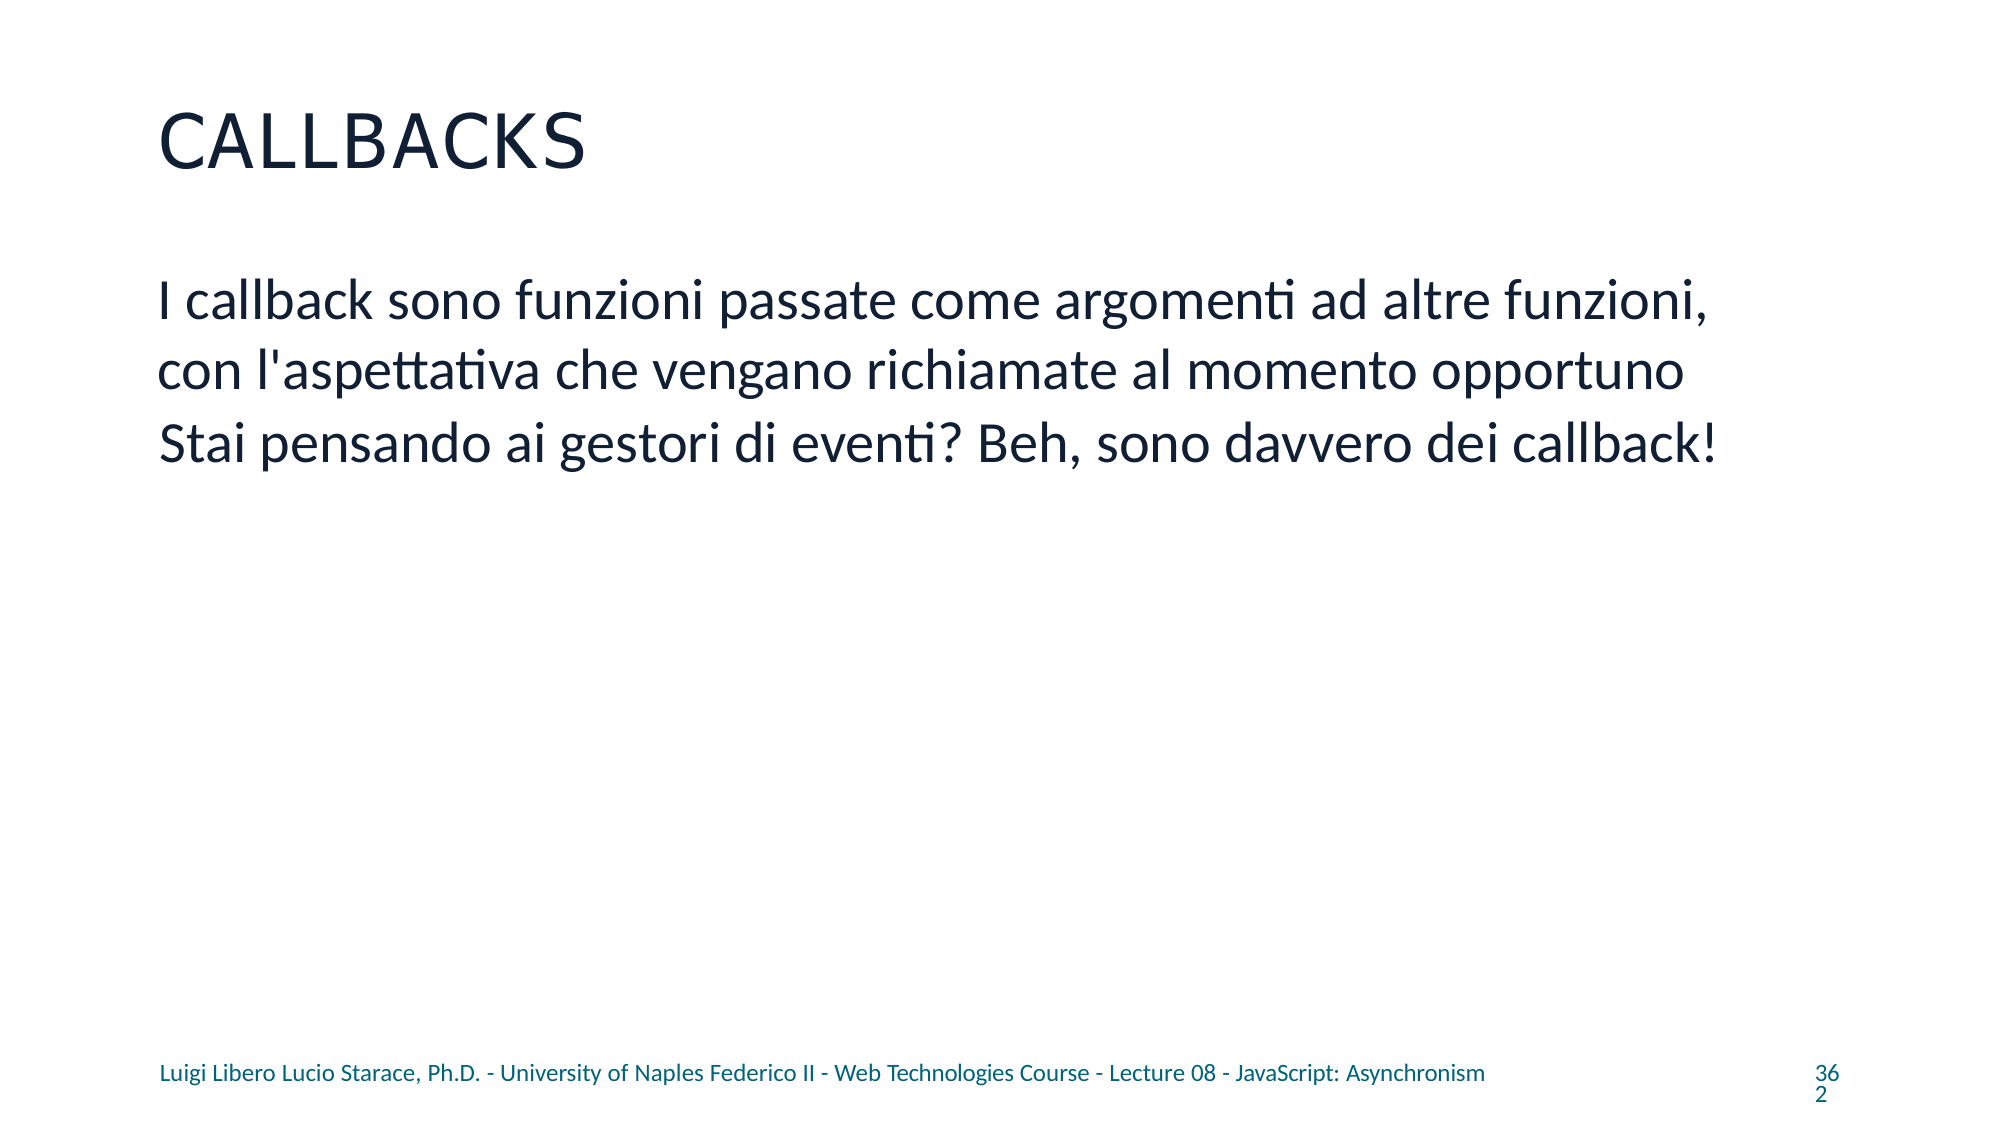

# CALLBACKS
I callback sono funzioni passate come argomenti ad altre funzioni, con l'aspettativa che vengano richiamate al momento opportuno
Stai pensando ai gestori di eventi? Beh, sono davvero dei callback!
Luigi Libero Lucio Starace, Ph.D. - University of Naples Federico II - Web Technologies Course - Lecture 08 - JavaScript: Asynchronism
362